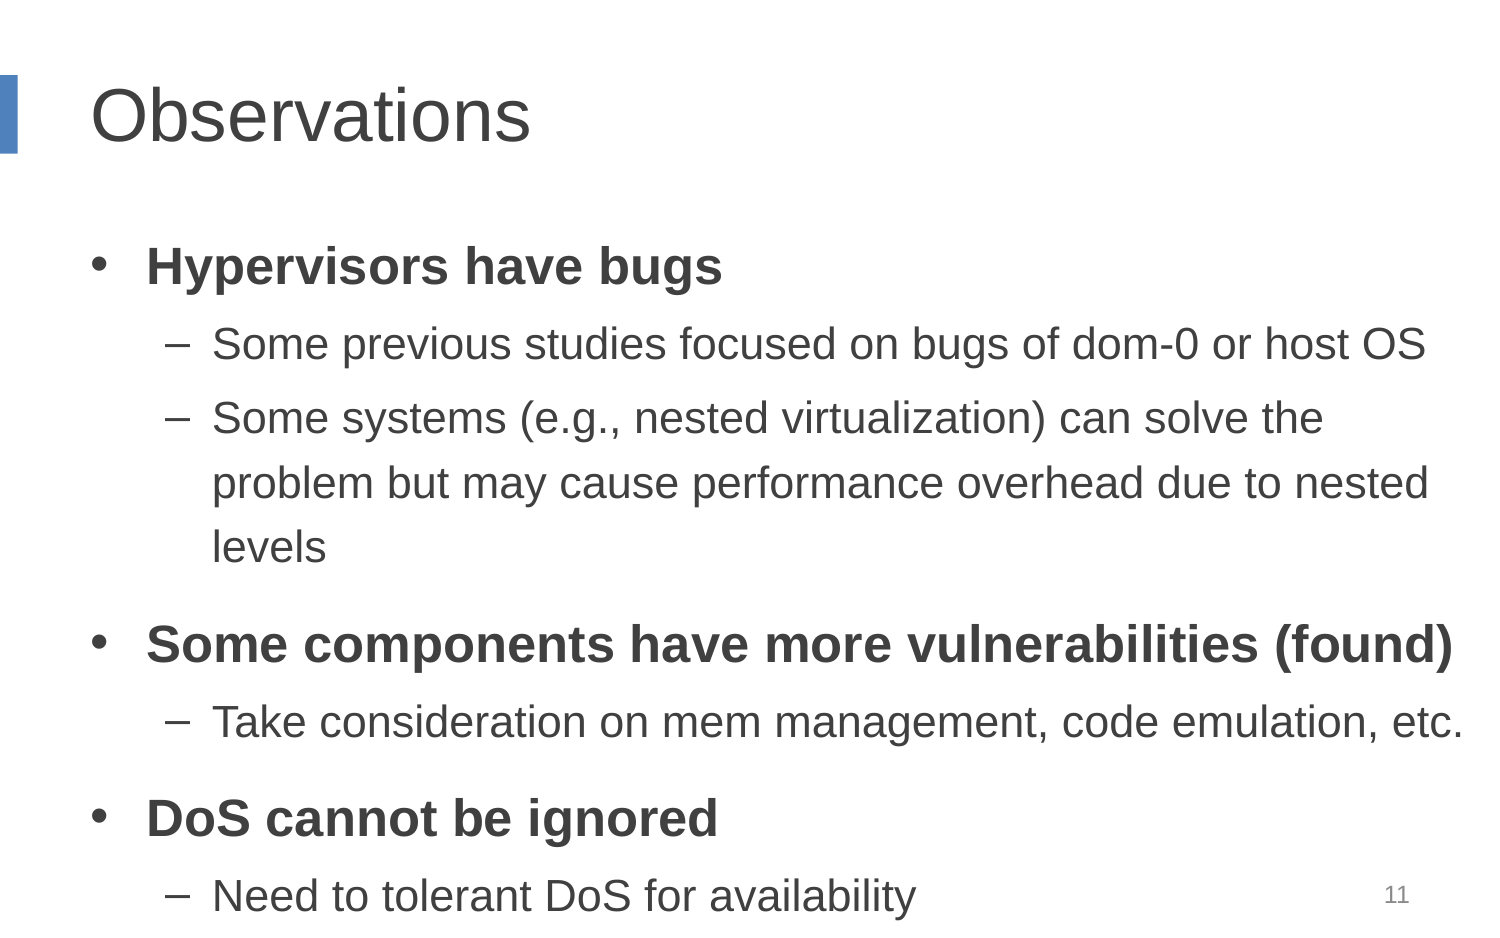

# Observations
Hypervisors have bugs
Some previous studies focused on bugs of dom-0 or host OS
Some systems (e.g., nested virtualization) can solve the problem but may cause performance overhead due to nested levels
Some components have more vulnerabilities (found)
Take consideration on mem management, code emulation, etc.
DoS cannot be ignored
Need to tolerant DoS for availability
11